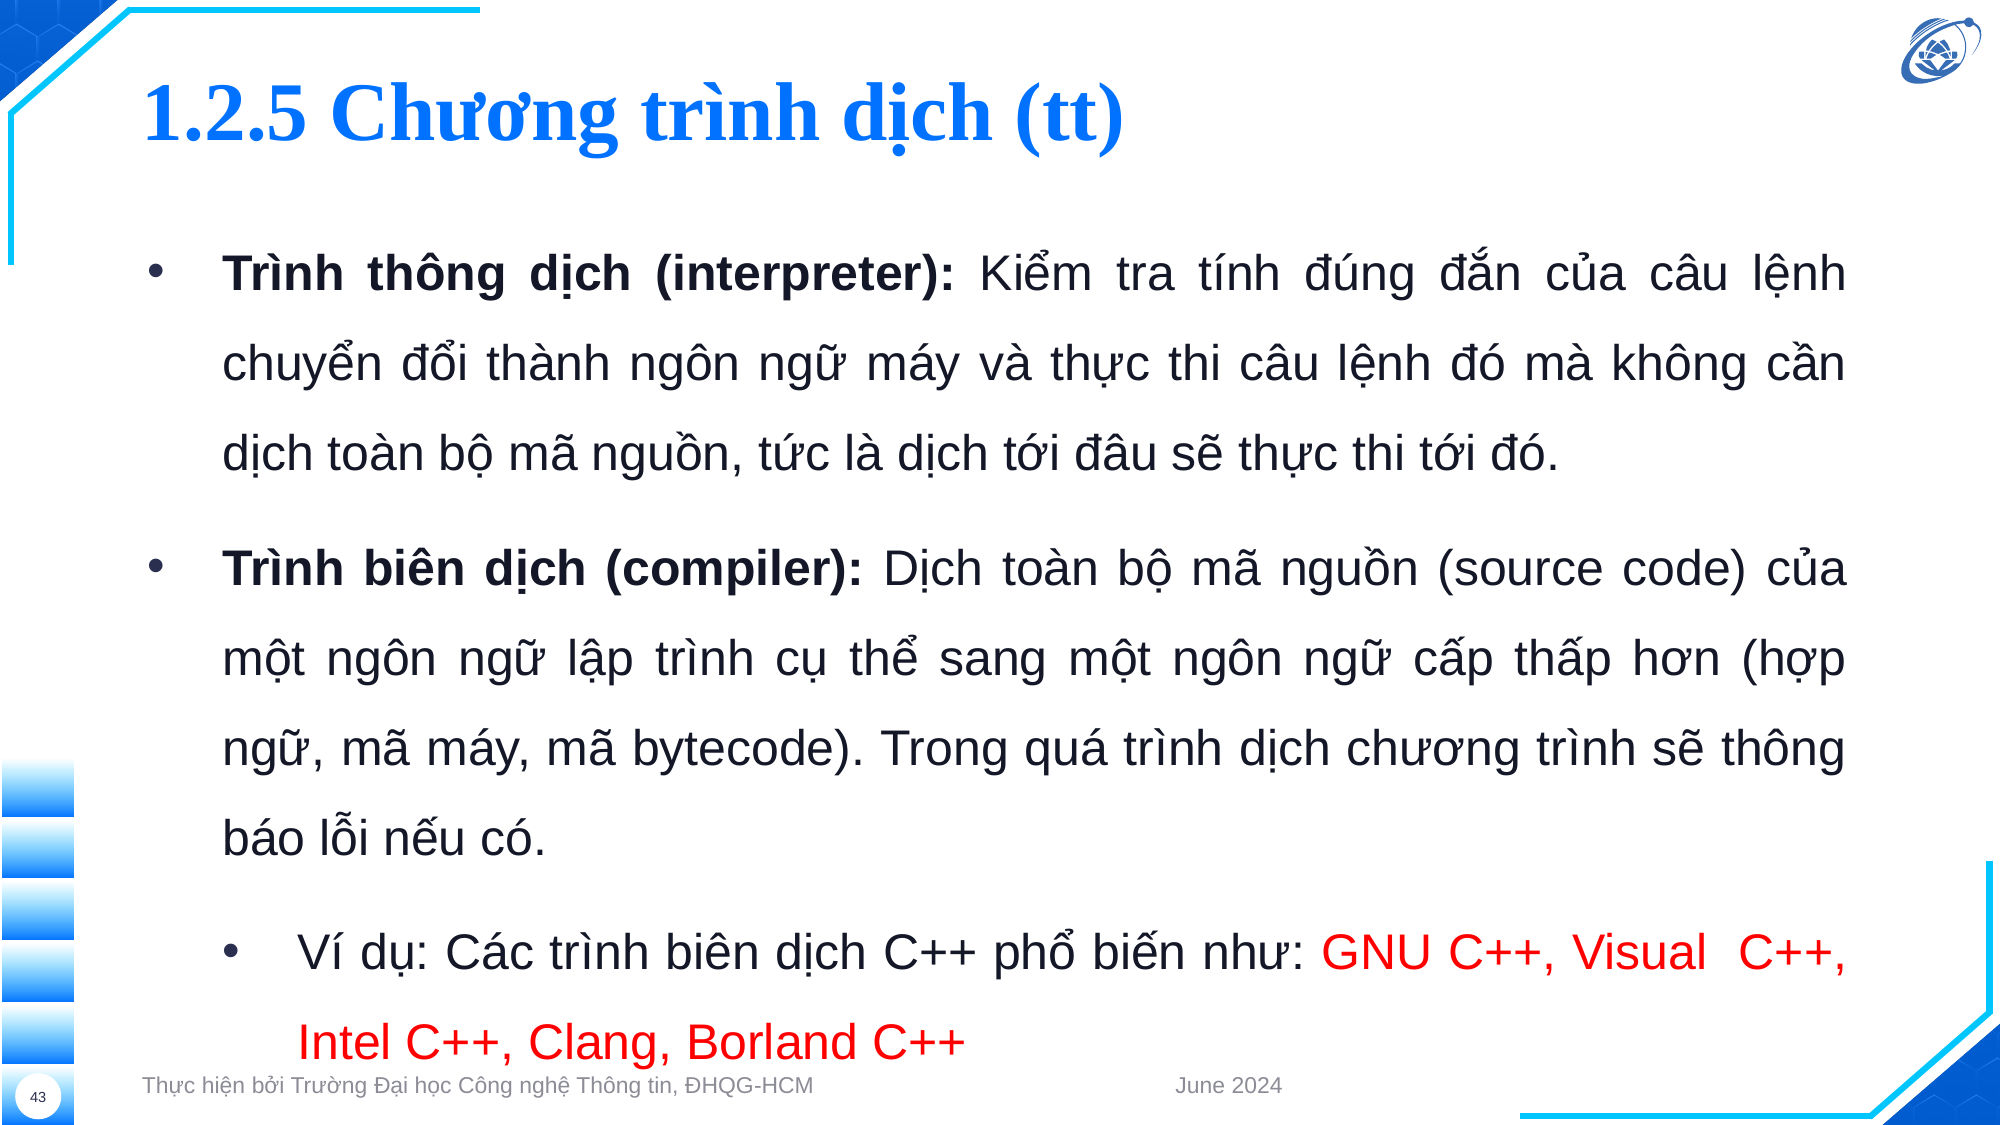

# 1.2.5 Chương trình dịch (tt)
Trình thông dịch (interpreter): Kiểm tra tính đúng đắn của câu lệnh chuyển đổi thành ngôn ngữ máy và thực thi câu lệnh đó mà không cần dịch toàn bộ mã nguồn, tức là dịch tới đâu sẽ thực thi tới đó.
Trình biên dịch (compiler): Dịch toàn bộ mã nguồn (source code) của một ngôn ngữ lập trình cụ thể sang một ngôn ngữ cấp thấp hơn (hợp ngữ, mã máy, mã bytecode). Trong quá trình dịch chương trình sẽ thông báo lỗi nếu có.
Ví dụ: Các trình biên dịch C++ phổ biến như: GNU C++, Visual  C++, Intel C++, Clang, Borland C++

Thực hiện bởi Trường Đại học Công nghệ Thông tin, ĐHQG-HCM
June 2024
43